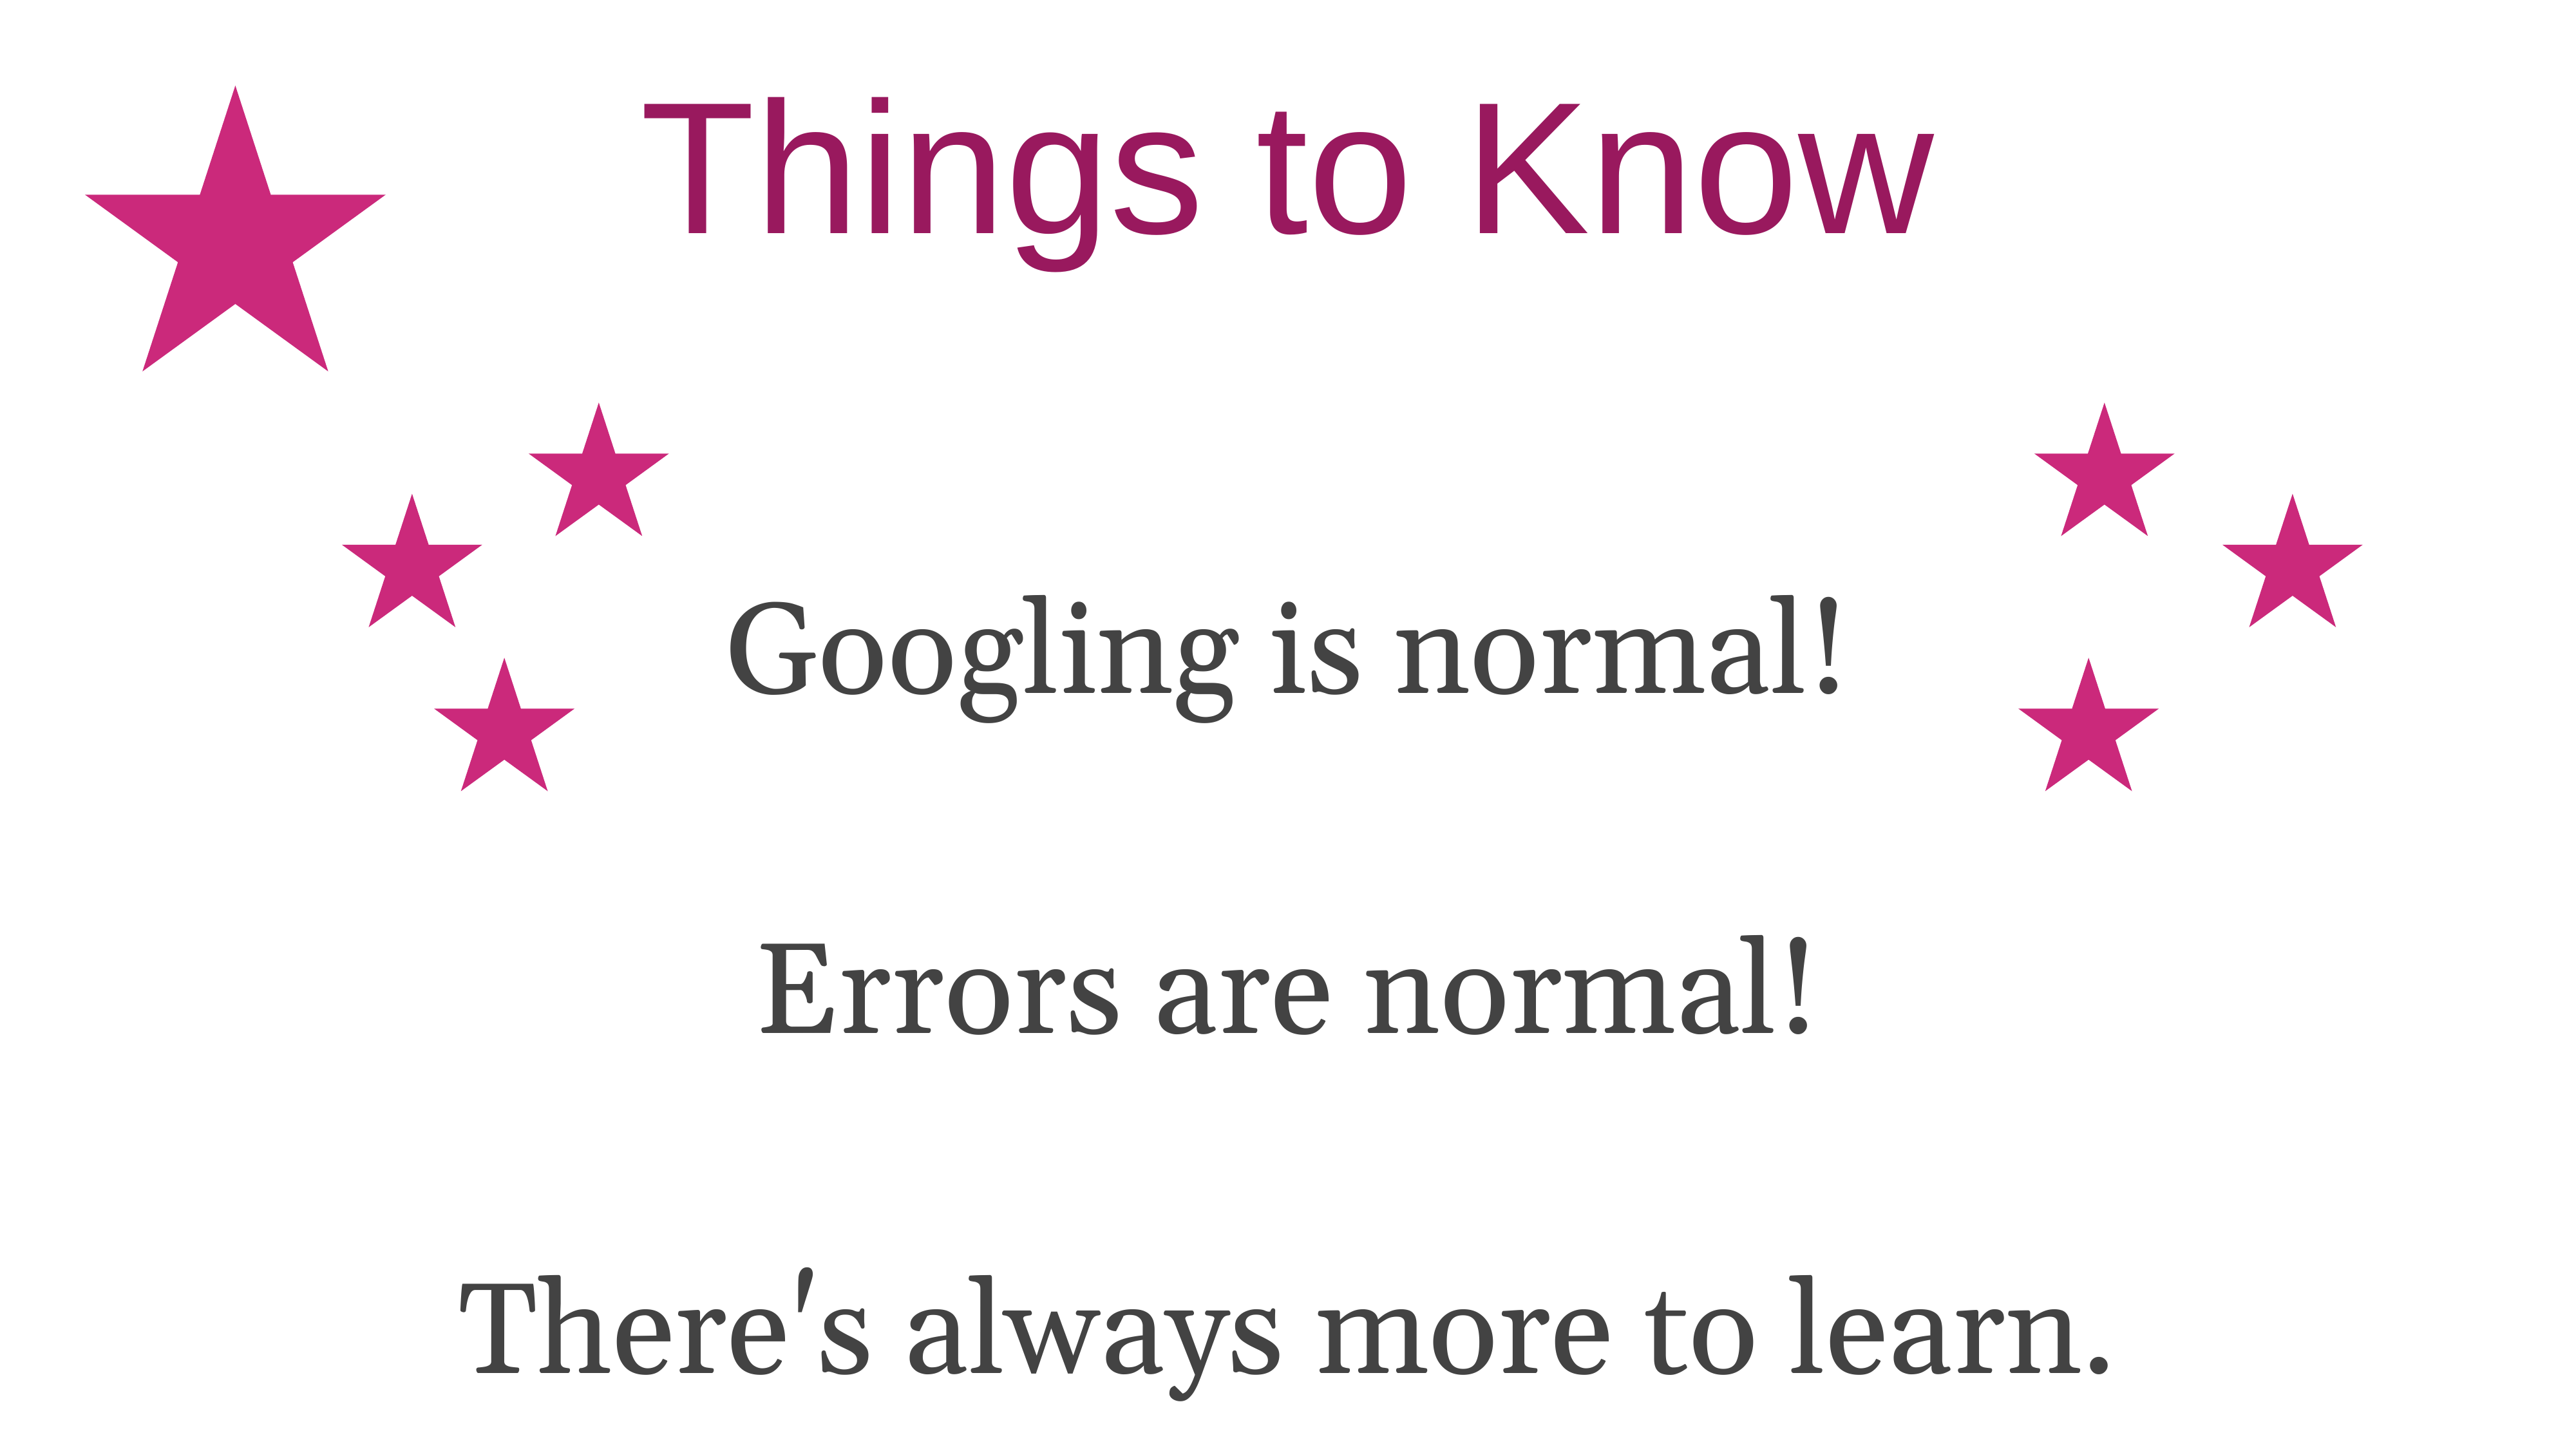

# Things to Know

Googling is normal!

Errors are normal!

There's always more to learn.